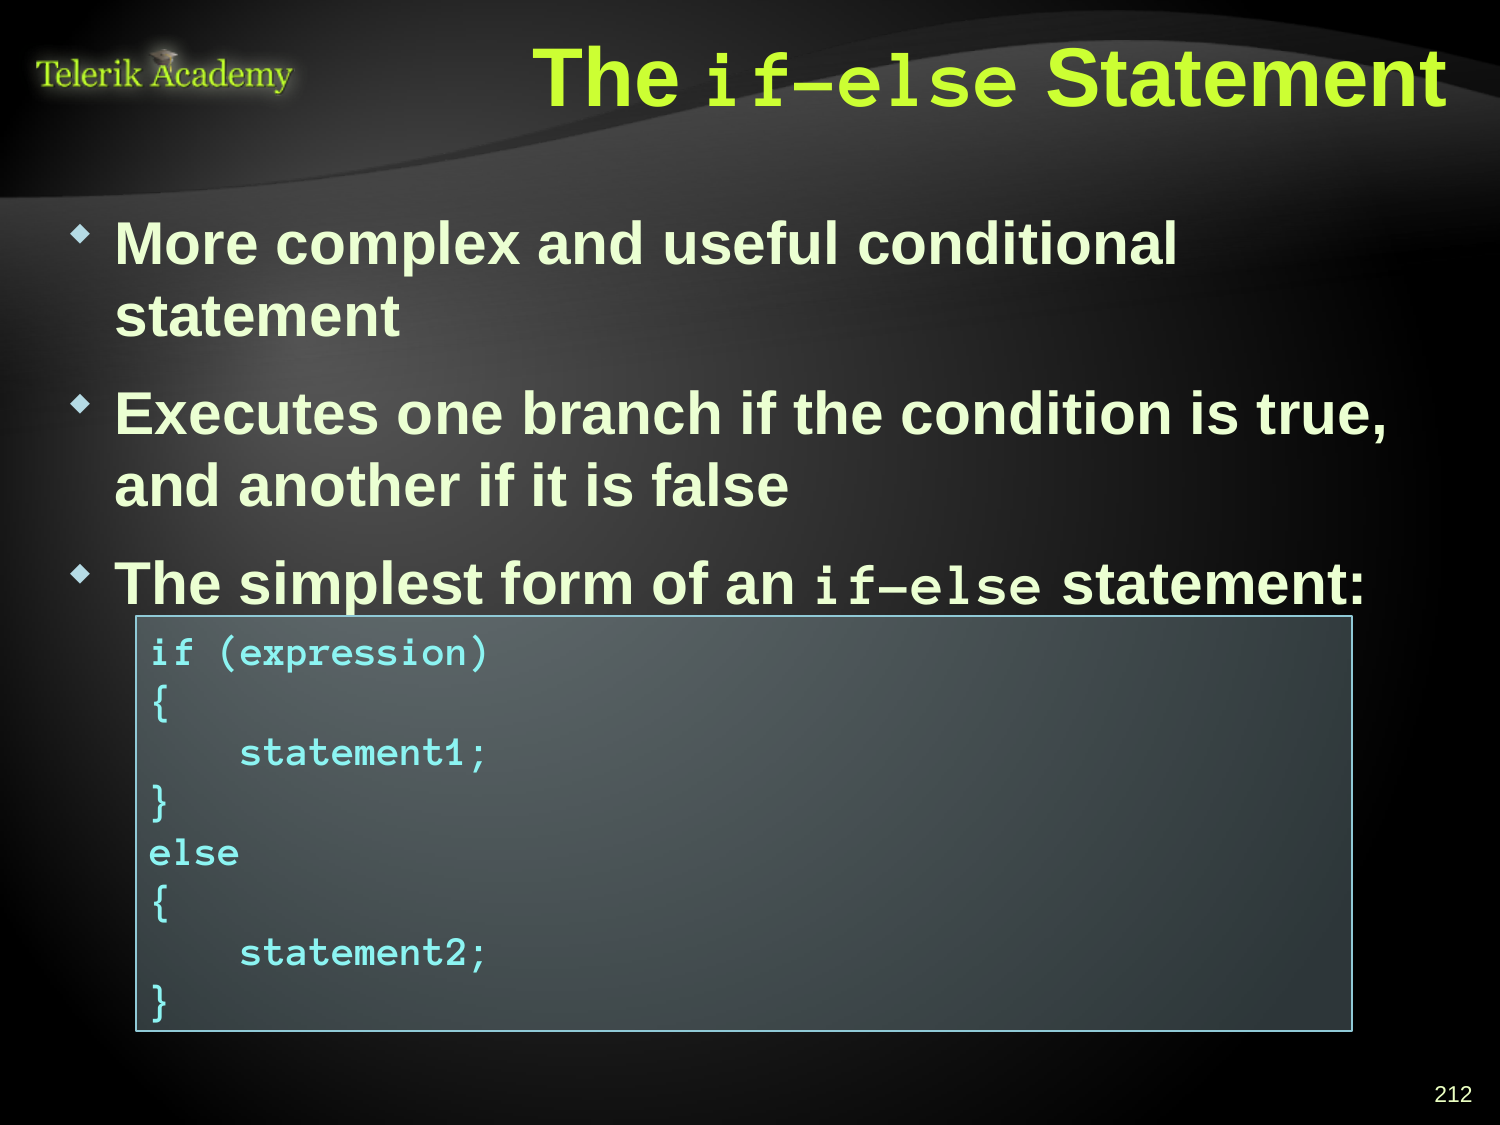

# The if-else Statement
More complex and useful conditional statement
Executes one branch if the condition is true, and another if it is false
The simplest form of an if-else statement:
if (expression)
{
    statement1;
}
else
{
    statement2;
}
212